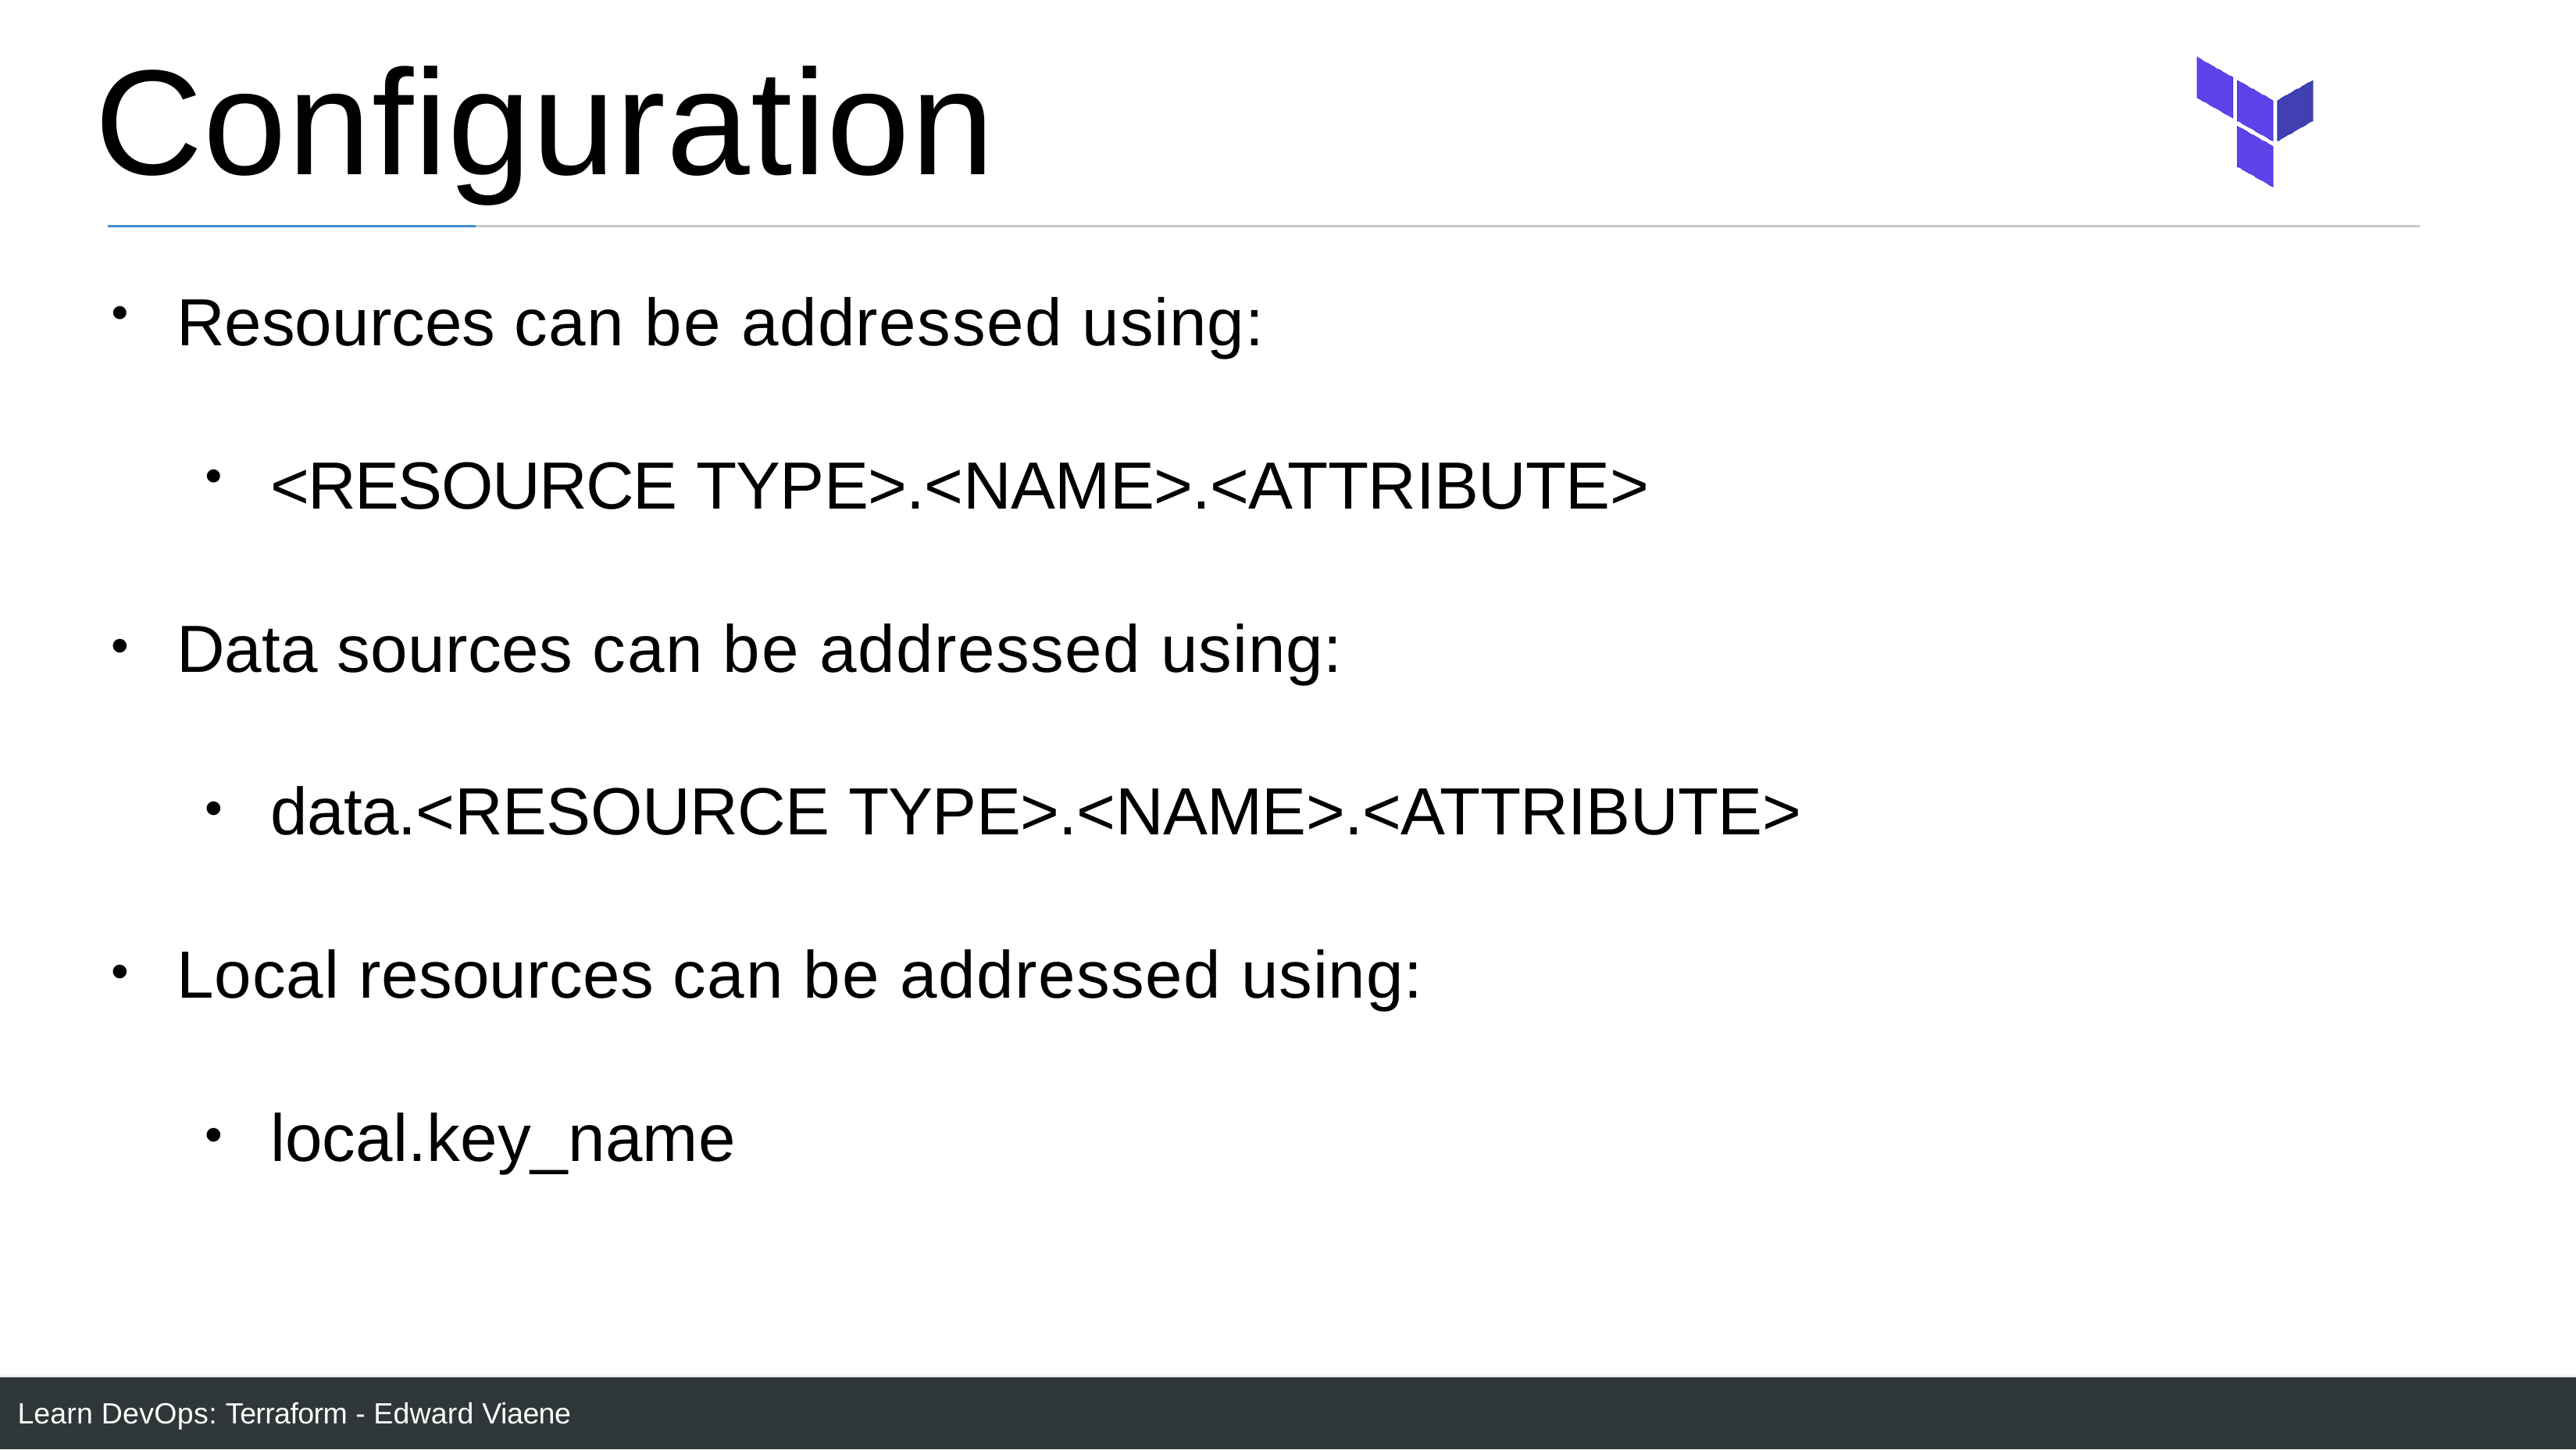

# Configuration
Resources can be addressed using:

<RESOURCE TYPE>.<NAME>.<ATTRIBUTE>

Data sources can be addressed using:

data.<RESOURCE TYPE>.<NAME>.<ATTRIBUTE>

Local resources can be addressed using:

local.key_name
Learn DevOps: Terraform - Edward Viaene